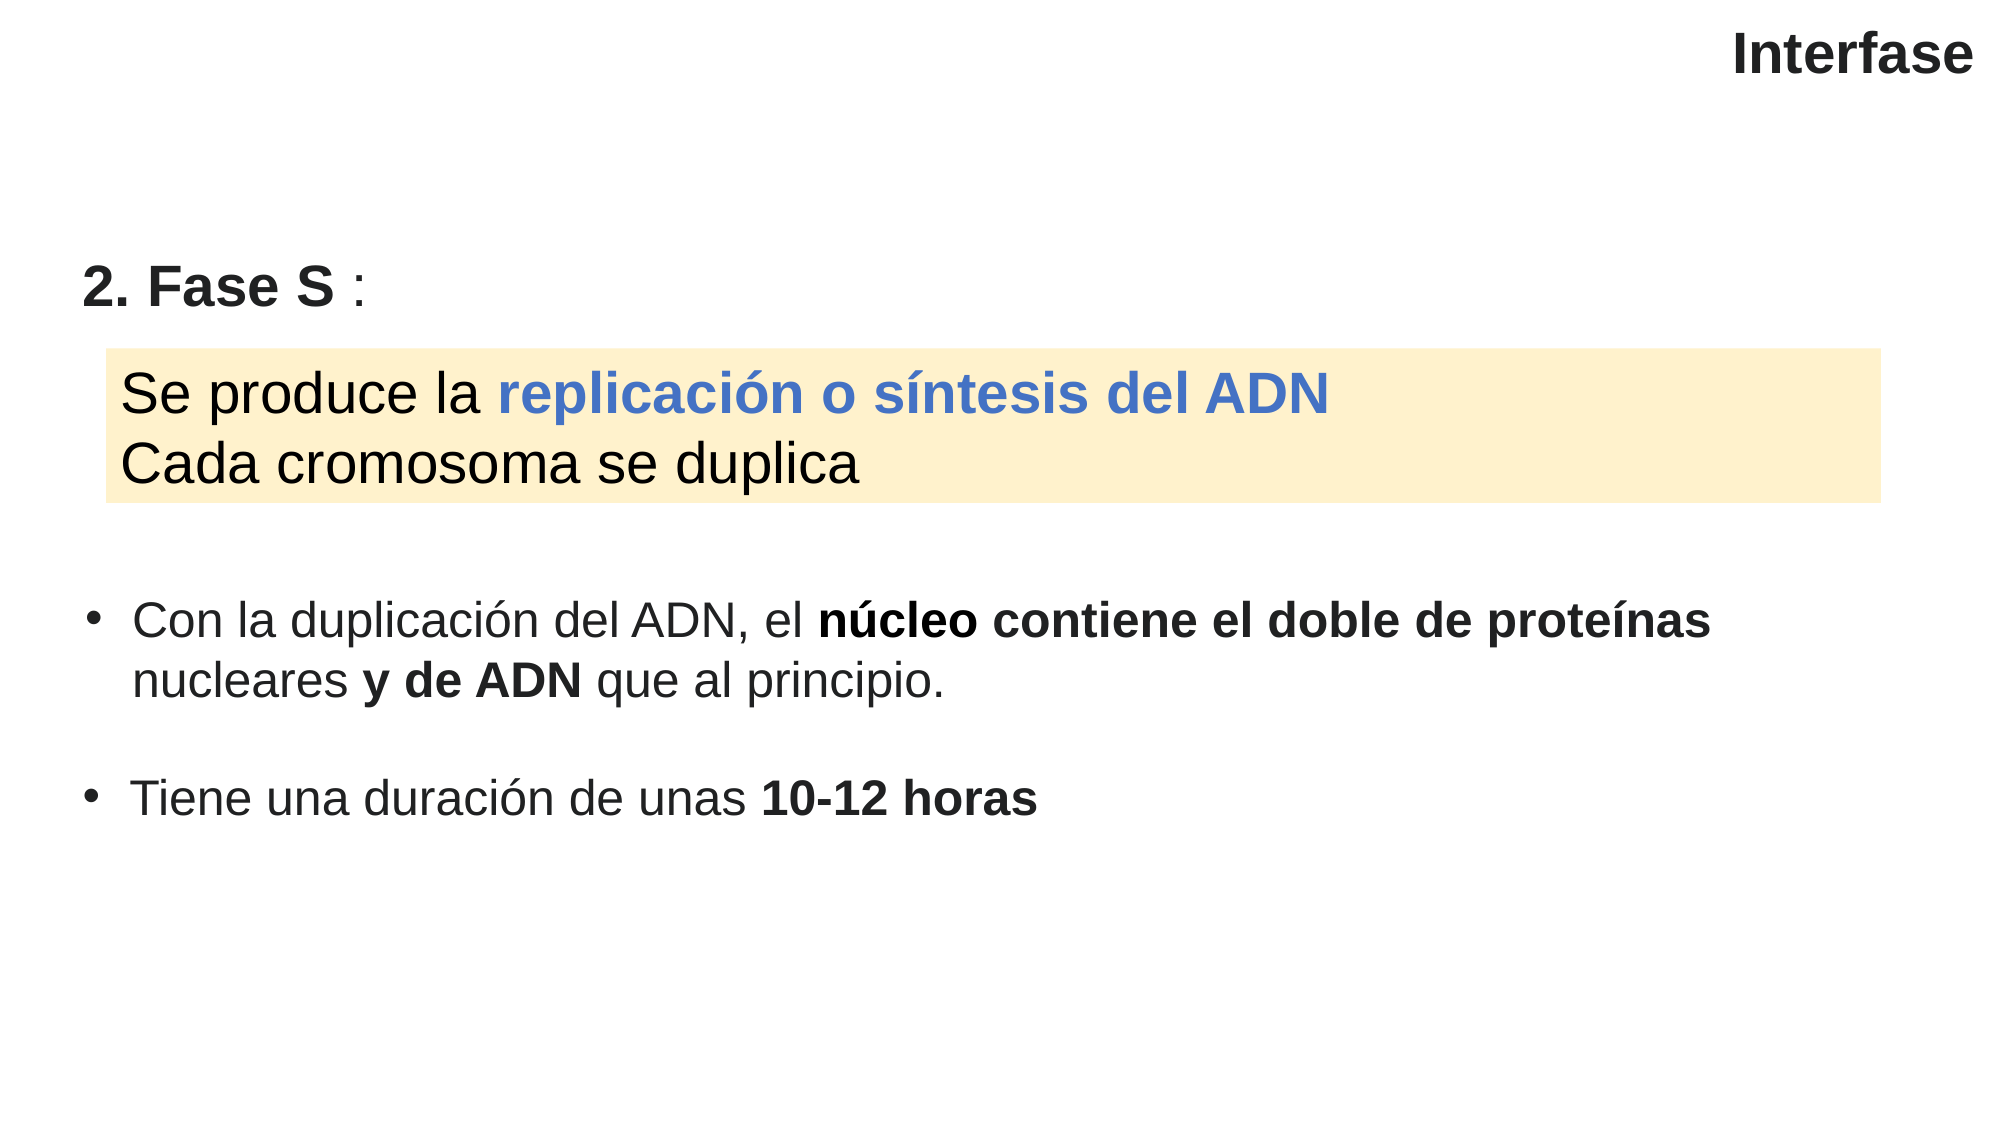

Interfase
2. Fase S :
Se produce la replicación o síntesis del ADN
Cada cromosoma se duplica
Con la duplicación del ADN, el núcleo contiene el doble de proteínas nucleares y de ADN que al principio.
Tiene una duración de unas 10-12 horas